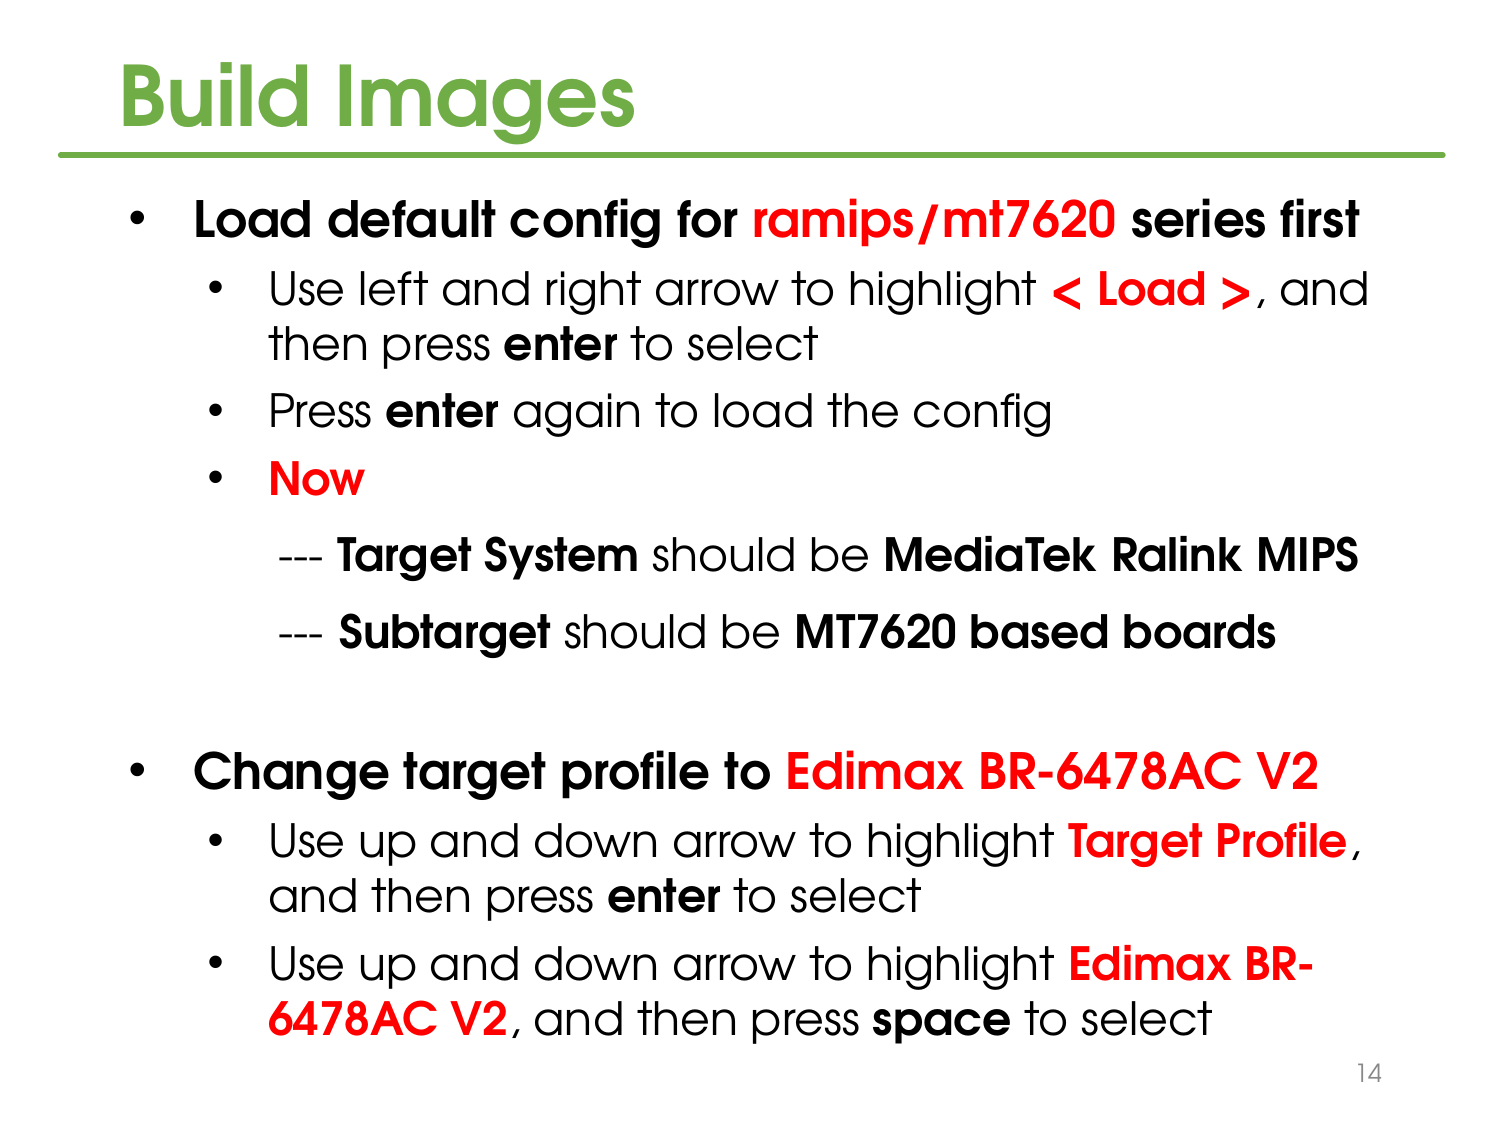

# Build Images
Load default config for ramips/mt7620 series first
Use left and right arrow to highlight < Load >, and then press enter to select
Press enter again to load the config
Now
	--- Target System should be MediaTek Ralink MIPS
	--- Subtarget should be MT7620 based boards

Change target profile to Edimax BR-6478AC V2
Use up and down arrow to highlight Target Profile, and then press enter to select
Use up and down arrow to highlight Edimax BR-6478AC V2, and then press space to select
14